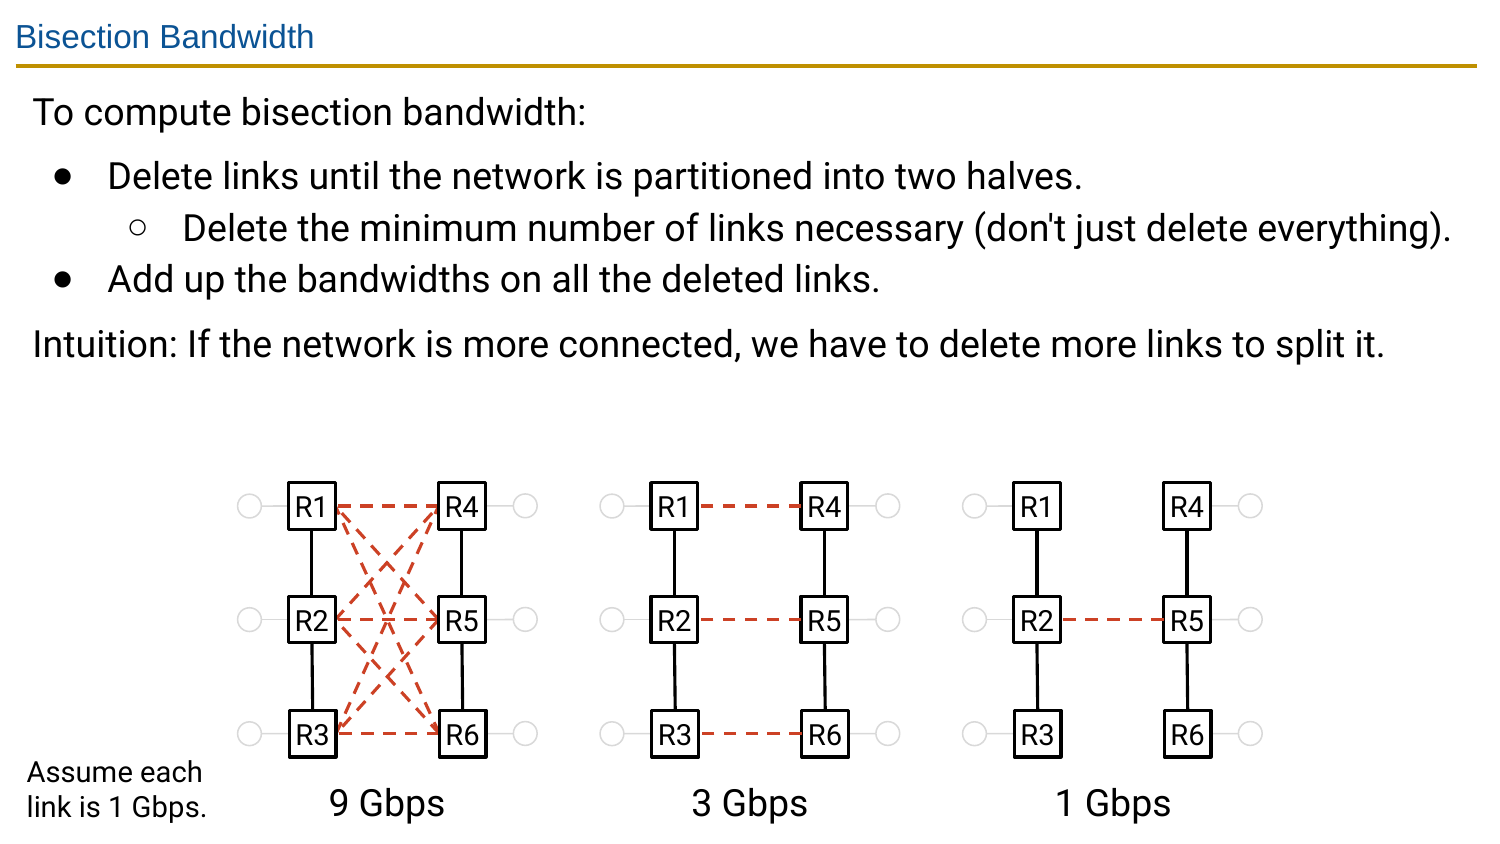

# Bisection Bandwidth
To compute bisection bandwidth:
Delete links until the network is partitioned into two halves.
Delete the minimum number of links necessary (don't just delete everything).
Add up the bandwidths on all the deleted links.
Intuition: If the network is more connected, we have to delete more links to split it.
R1
R4
R1
R4
R1
R4

R2
R5
R2
R5
R2
R5

R3
R6
R3
R6
R3
R6

Assume each link is 1 Gbps.
9 Gbps
3 Gbps
1 Gbps